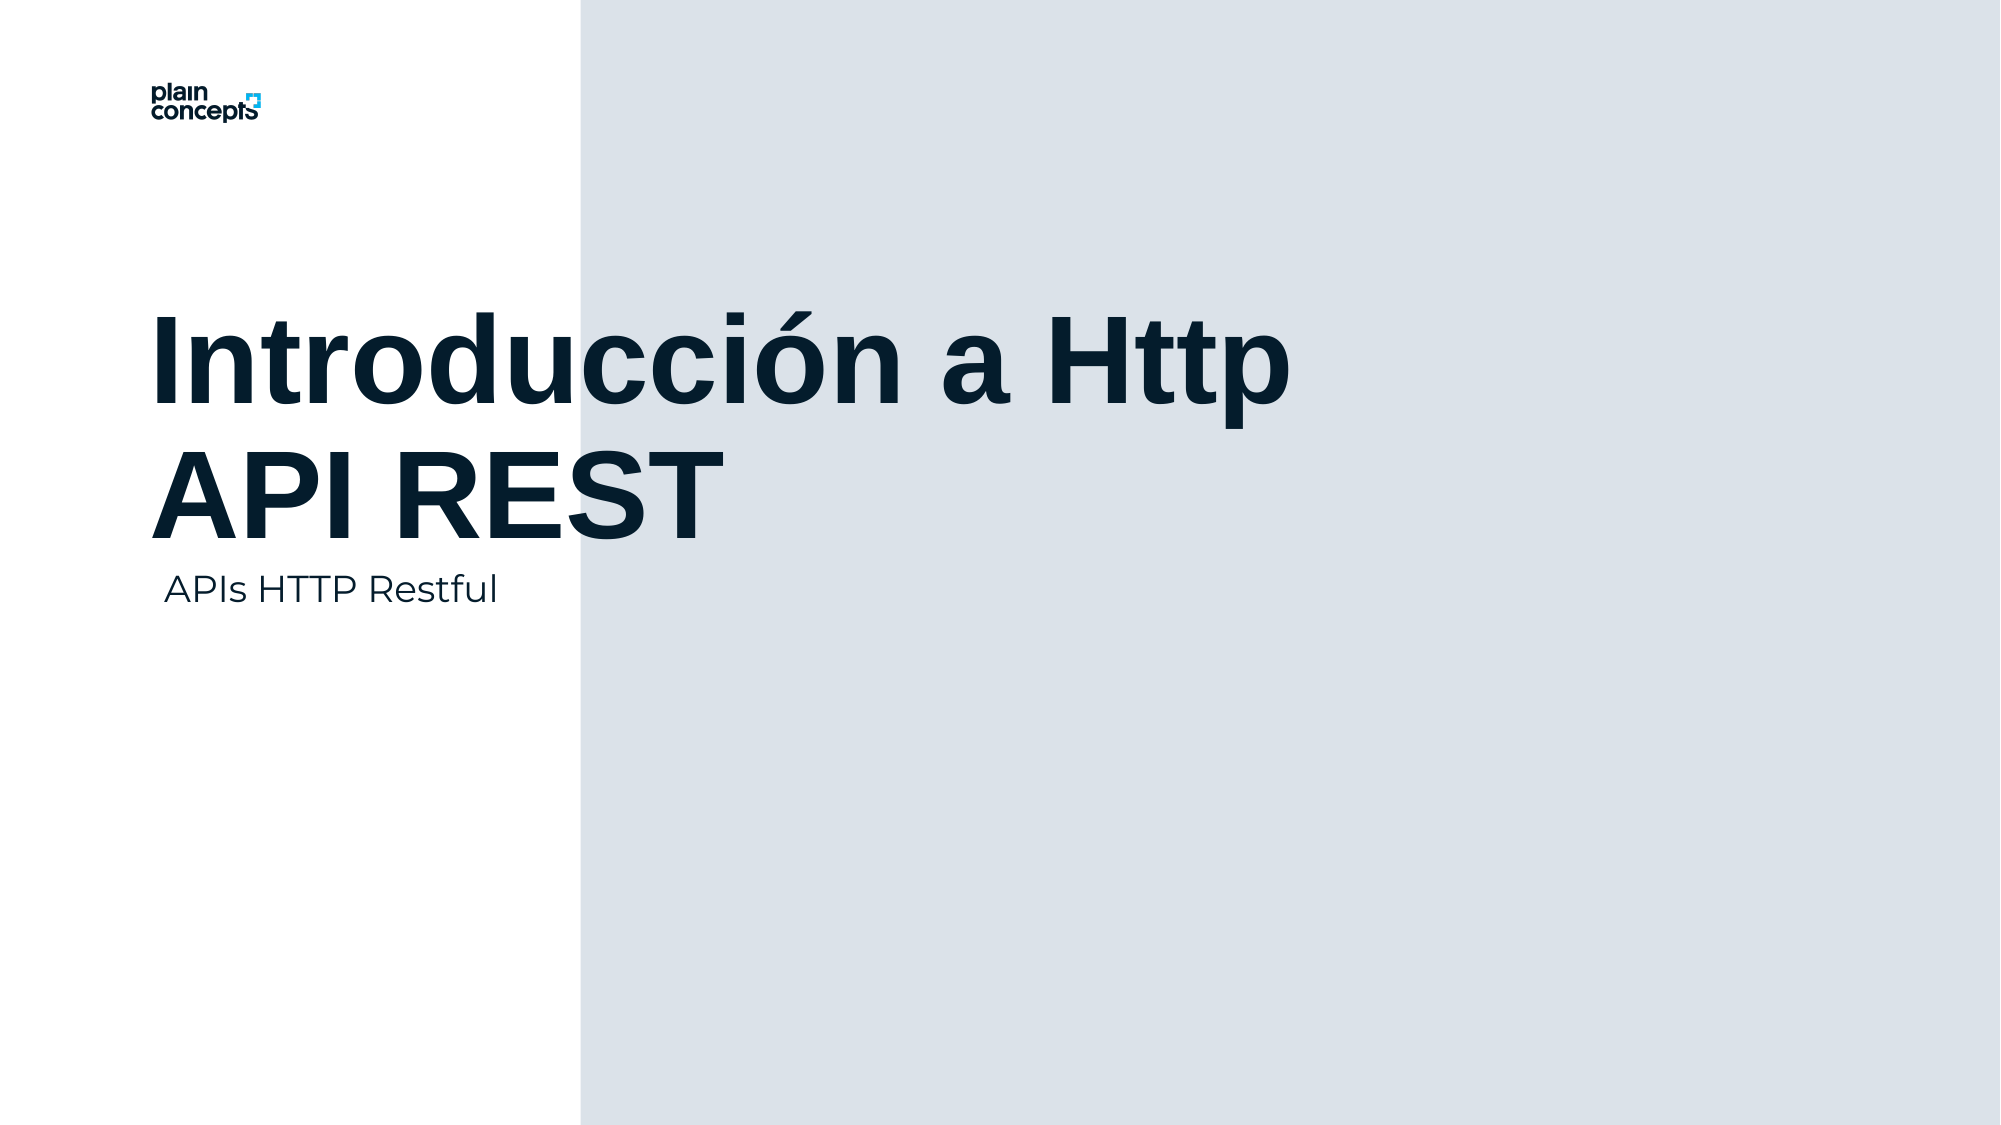

Introducción a Http API REST
APIs HTTP Restful